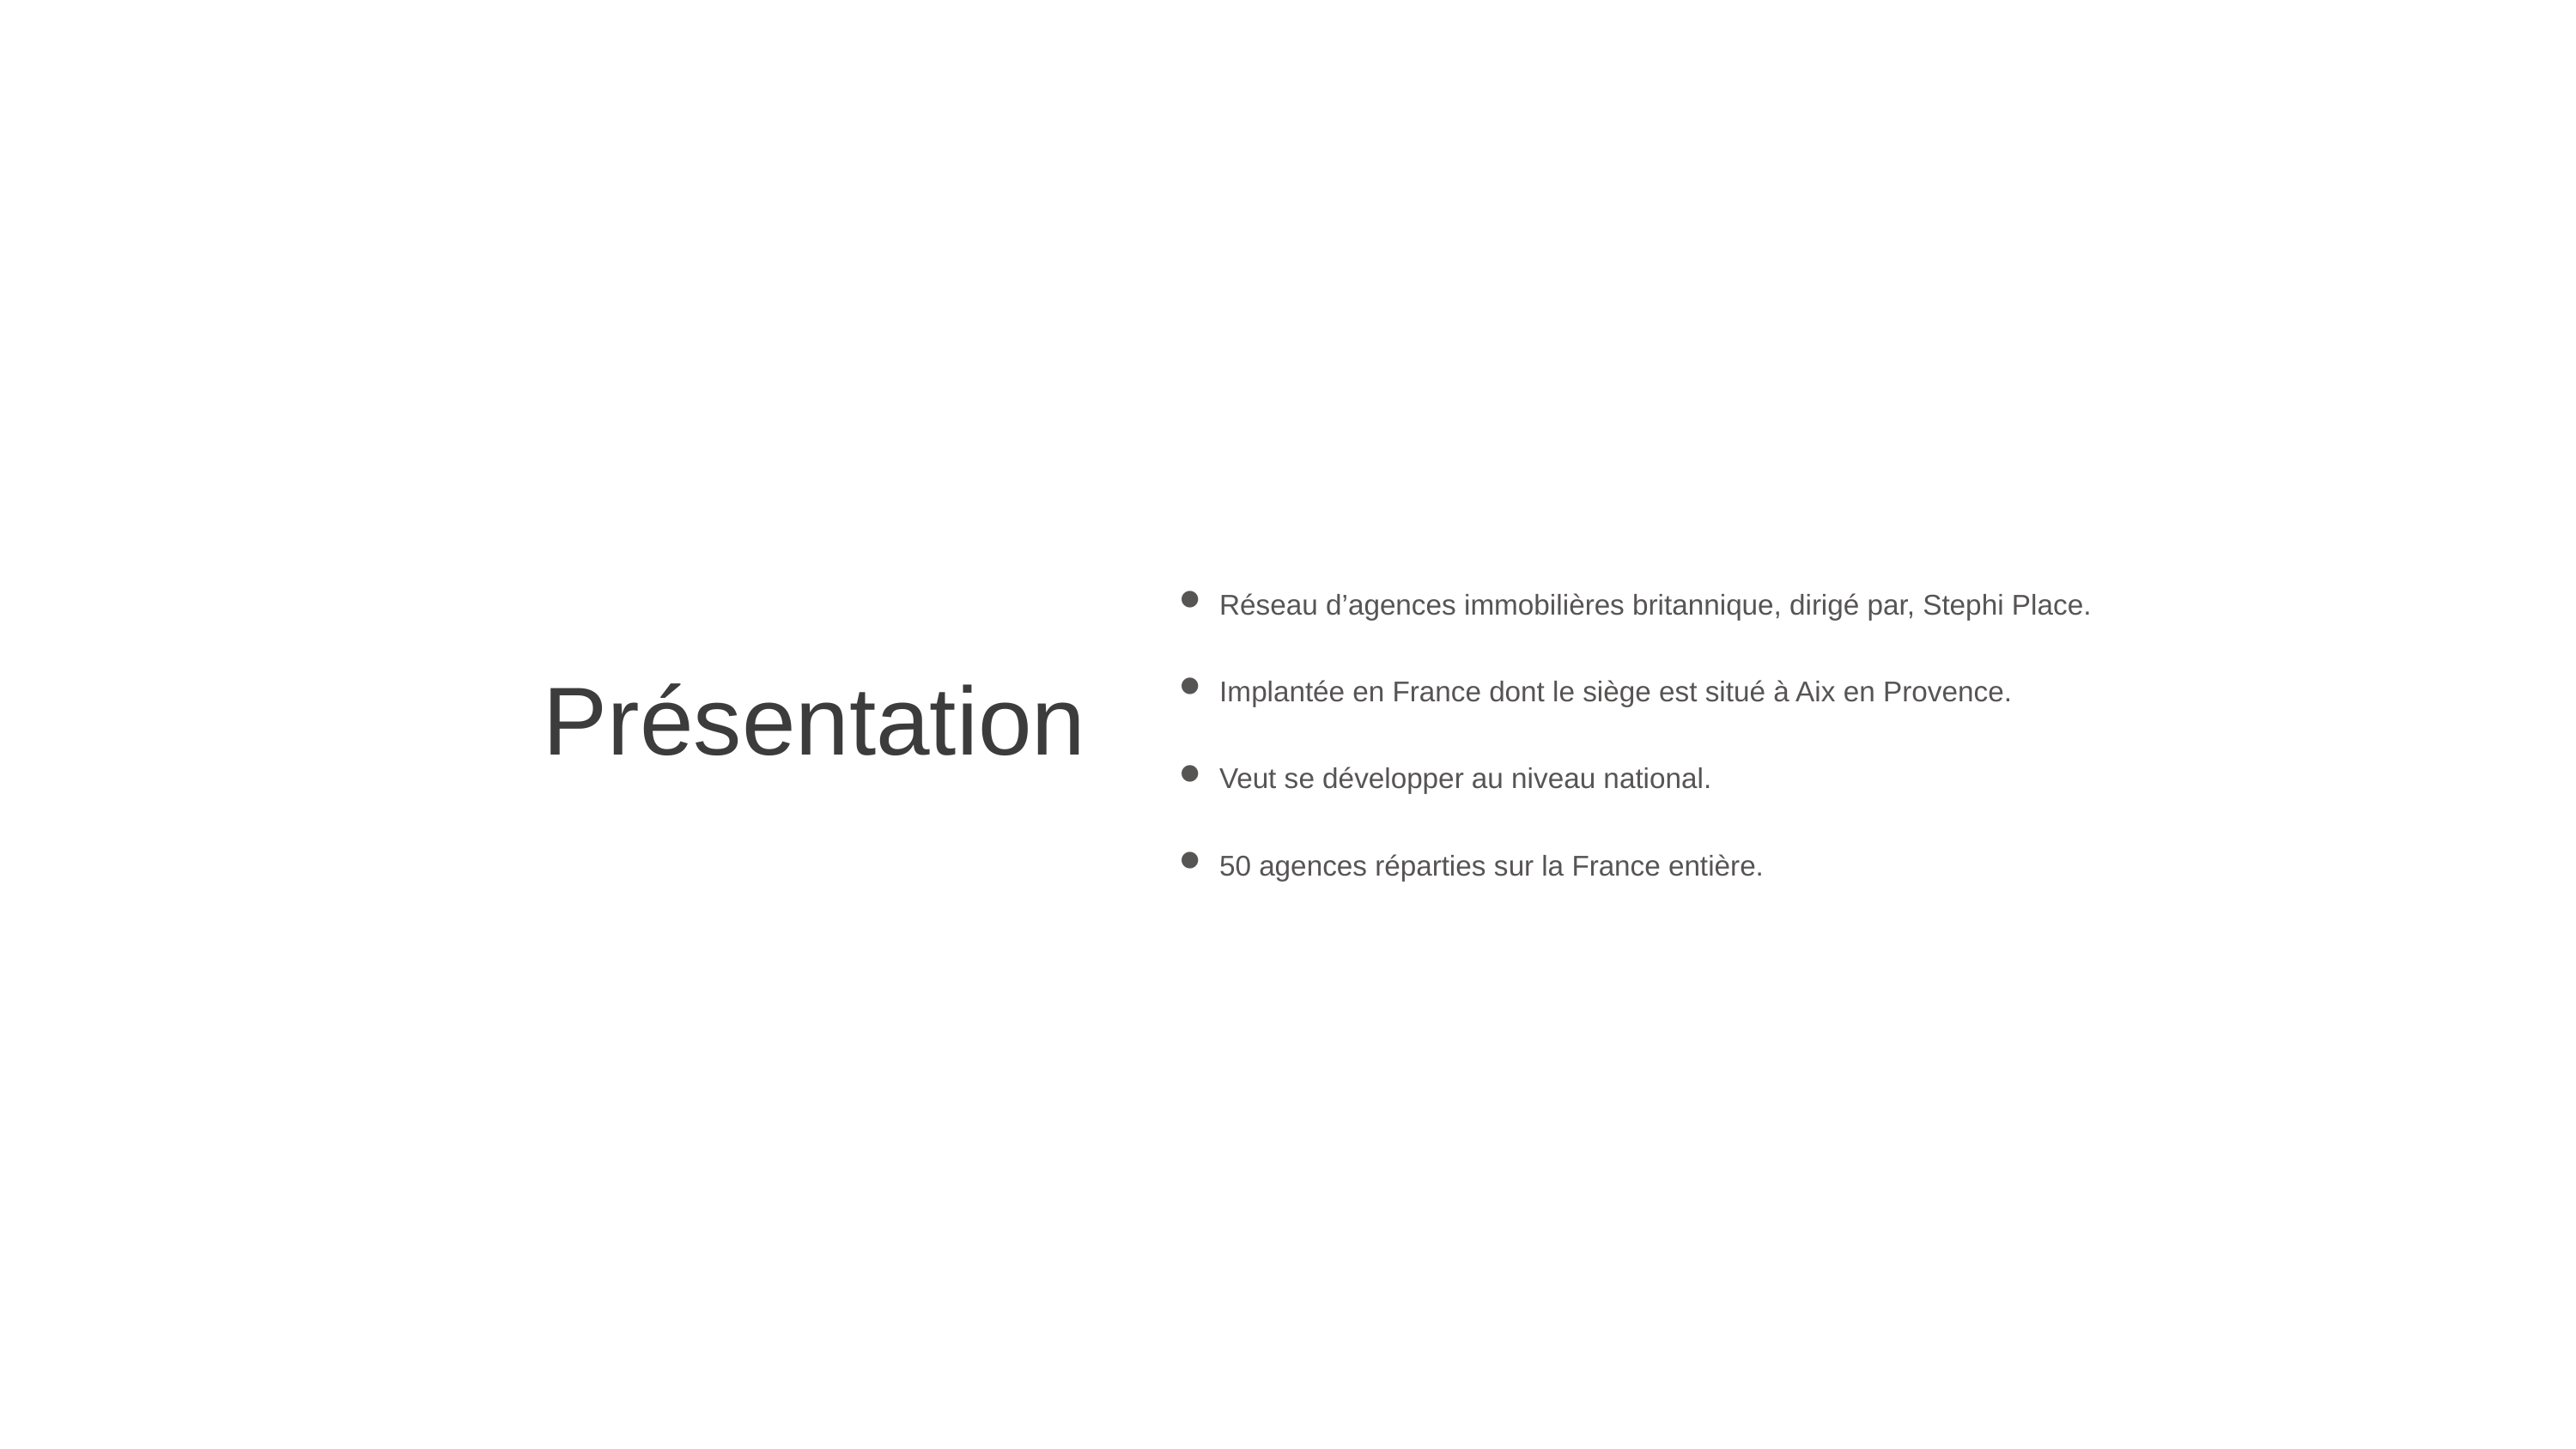

Réseau d’agences immobilières britannique, dirigé par, Stephi Place.
Implantée en France dont le siège est situé à Aix en Provence.
Veut se développer au niveau national.
50 agences réparties sur la France entière.
# Présentation